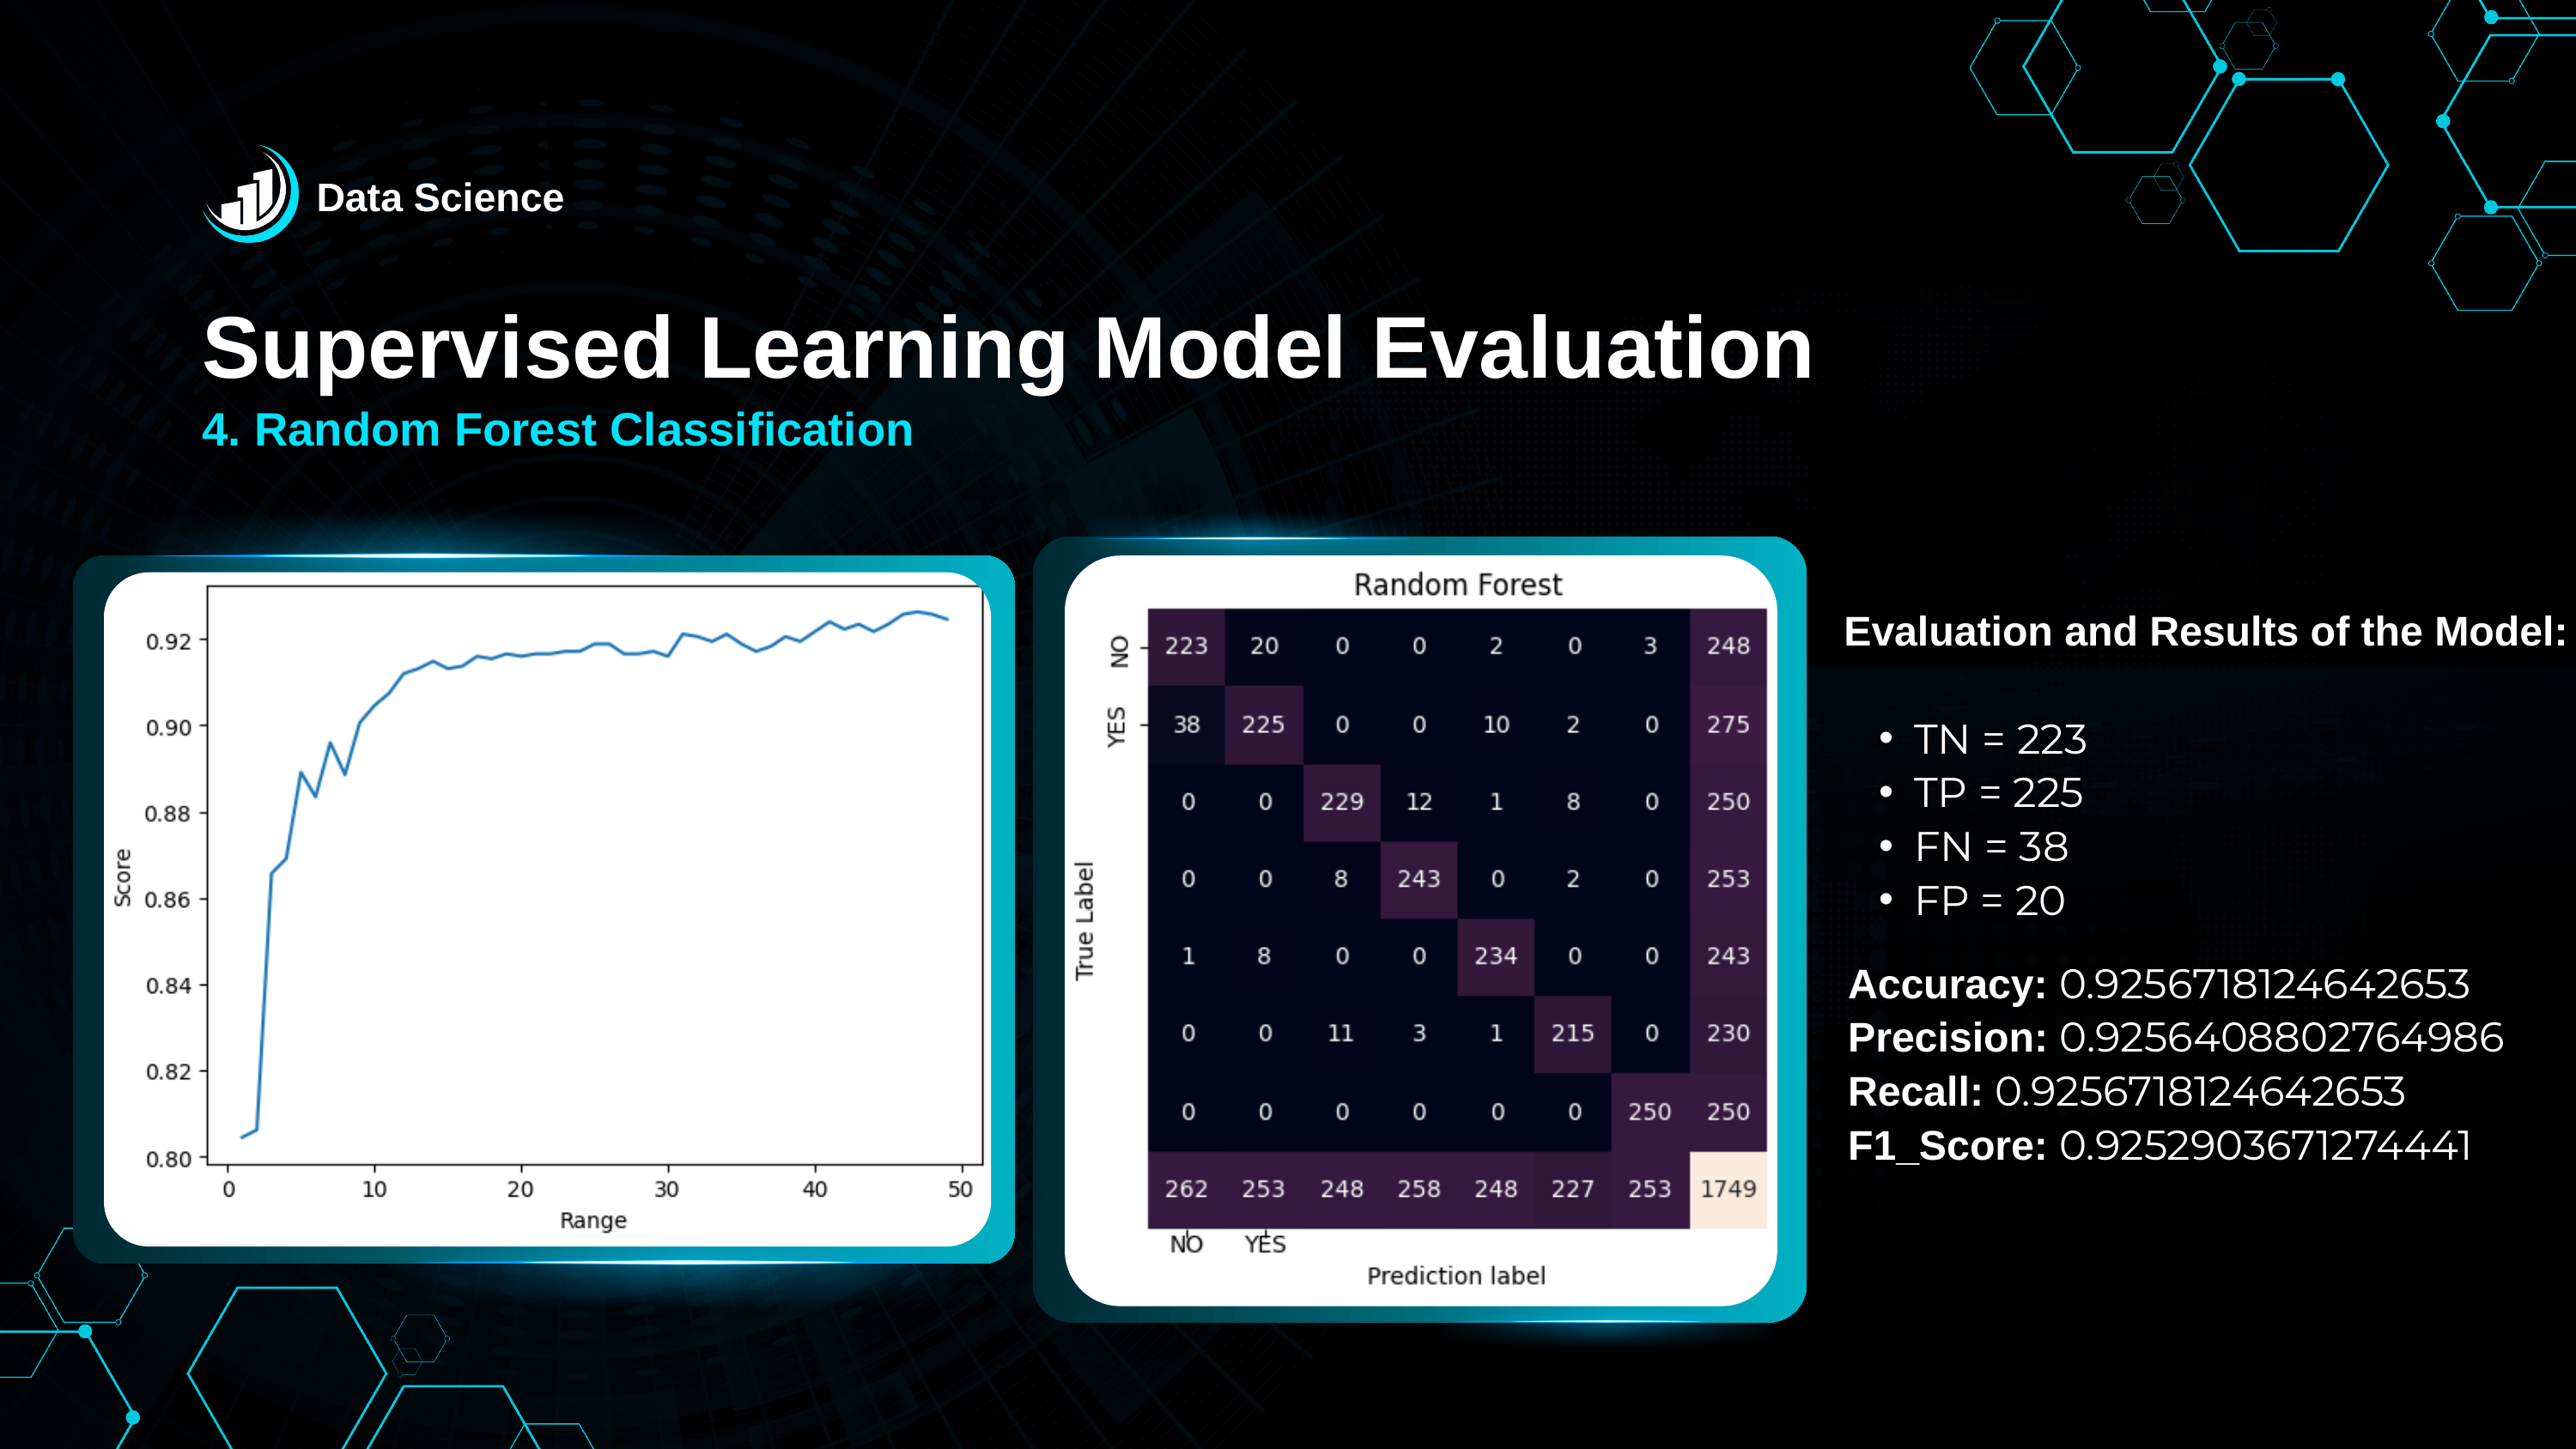

Data Science
Supervised Learning Model Evaluation
4. Random Forest Classification

Evaluation and Results of the Model:
TN = 223
TP = 225
FN = 38
FP = 20
Accuracy: 0.9256718124642653 Precision: 0.9256408802764986 Recall: 0.9256718124642653 F1_Score: 0.9252903671274441